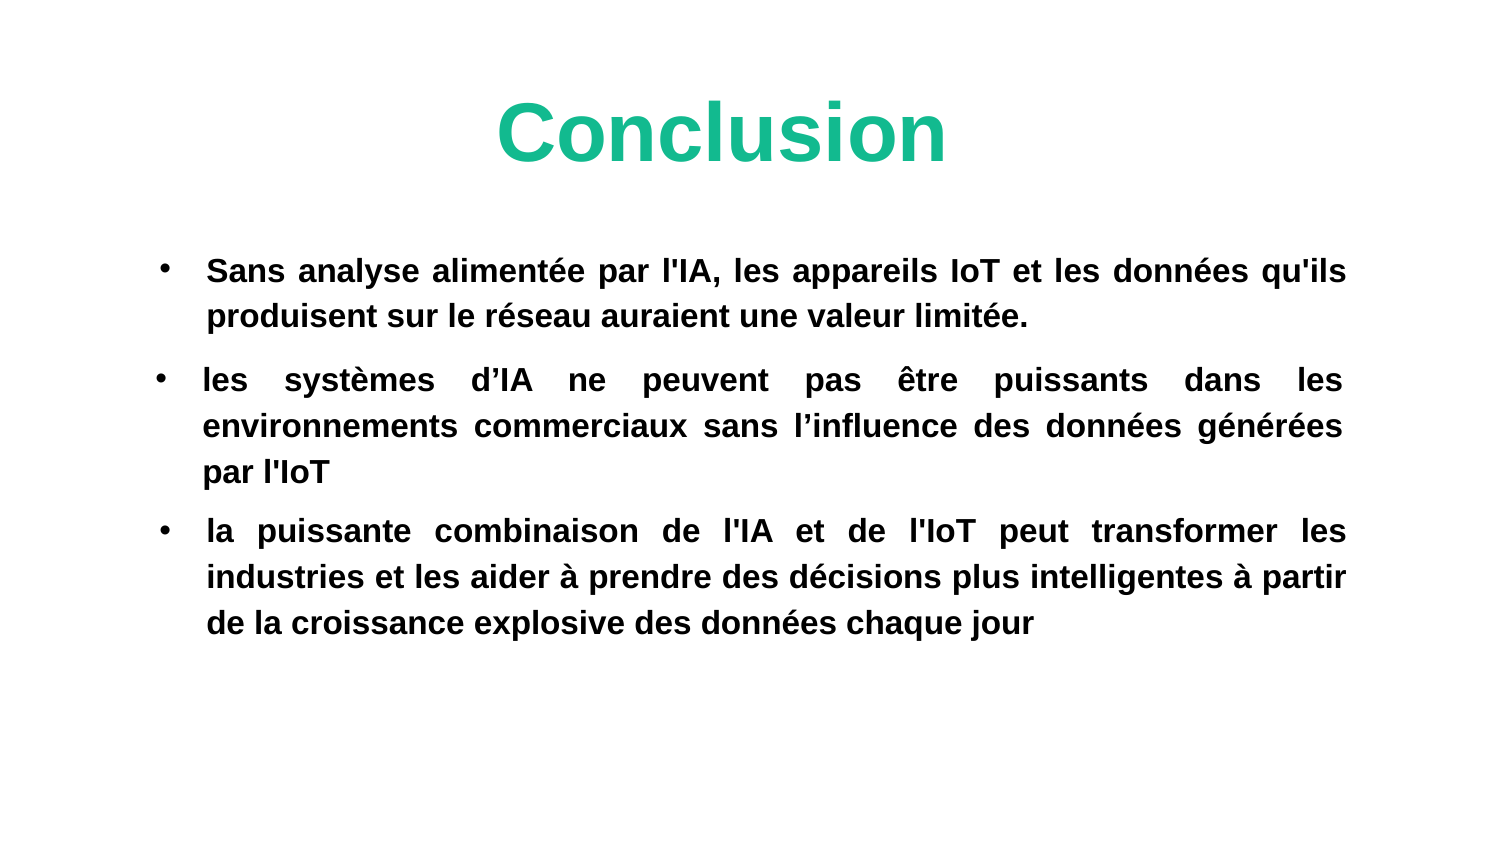

Conclusion
Sans analyse alimentée par l'IA, les appareils IoT et les données qu'ils produisent sur le réseau auraient une valeur limitée.
les systèmes d’IA ne peuvent pas être puissants dans les environnements commerciaux sans l’influence des données générées par l'IoT
la puissante combinaison de l'IA et de l'IoT peut transformer les industries et les aider à prendre des décisions plus intelligentes à partir de la croissance explosive des données chaque jour